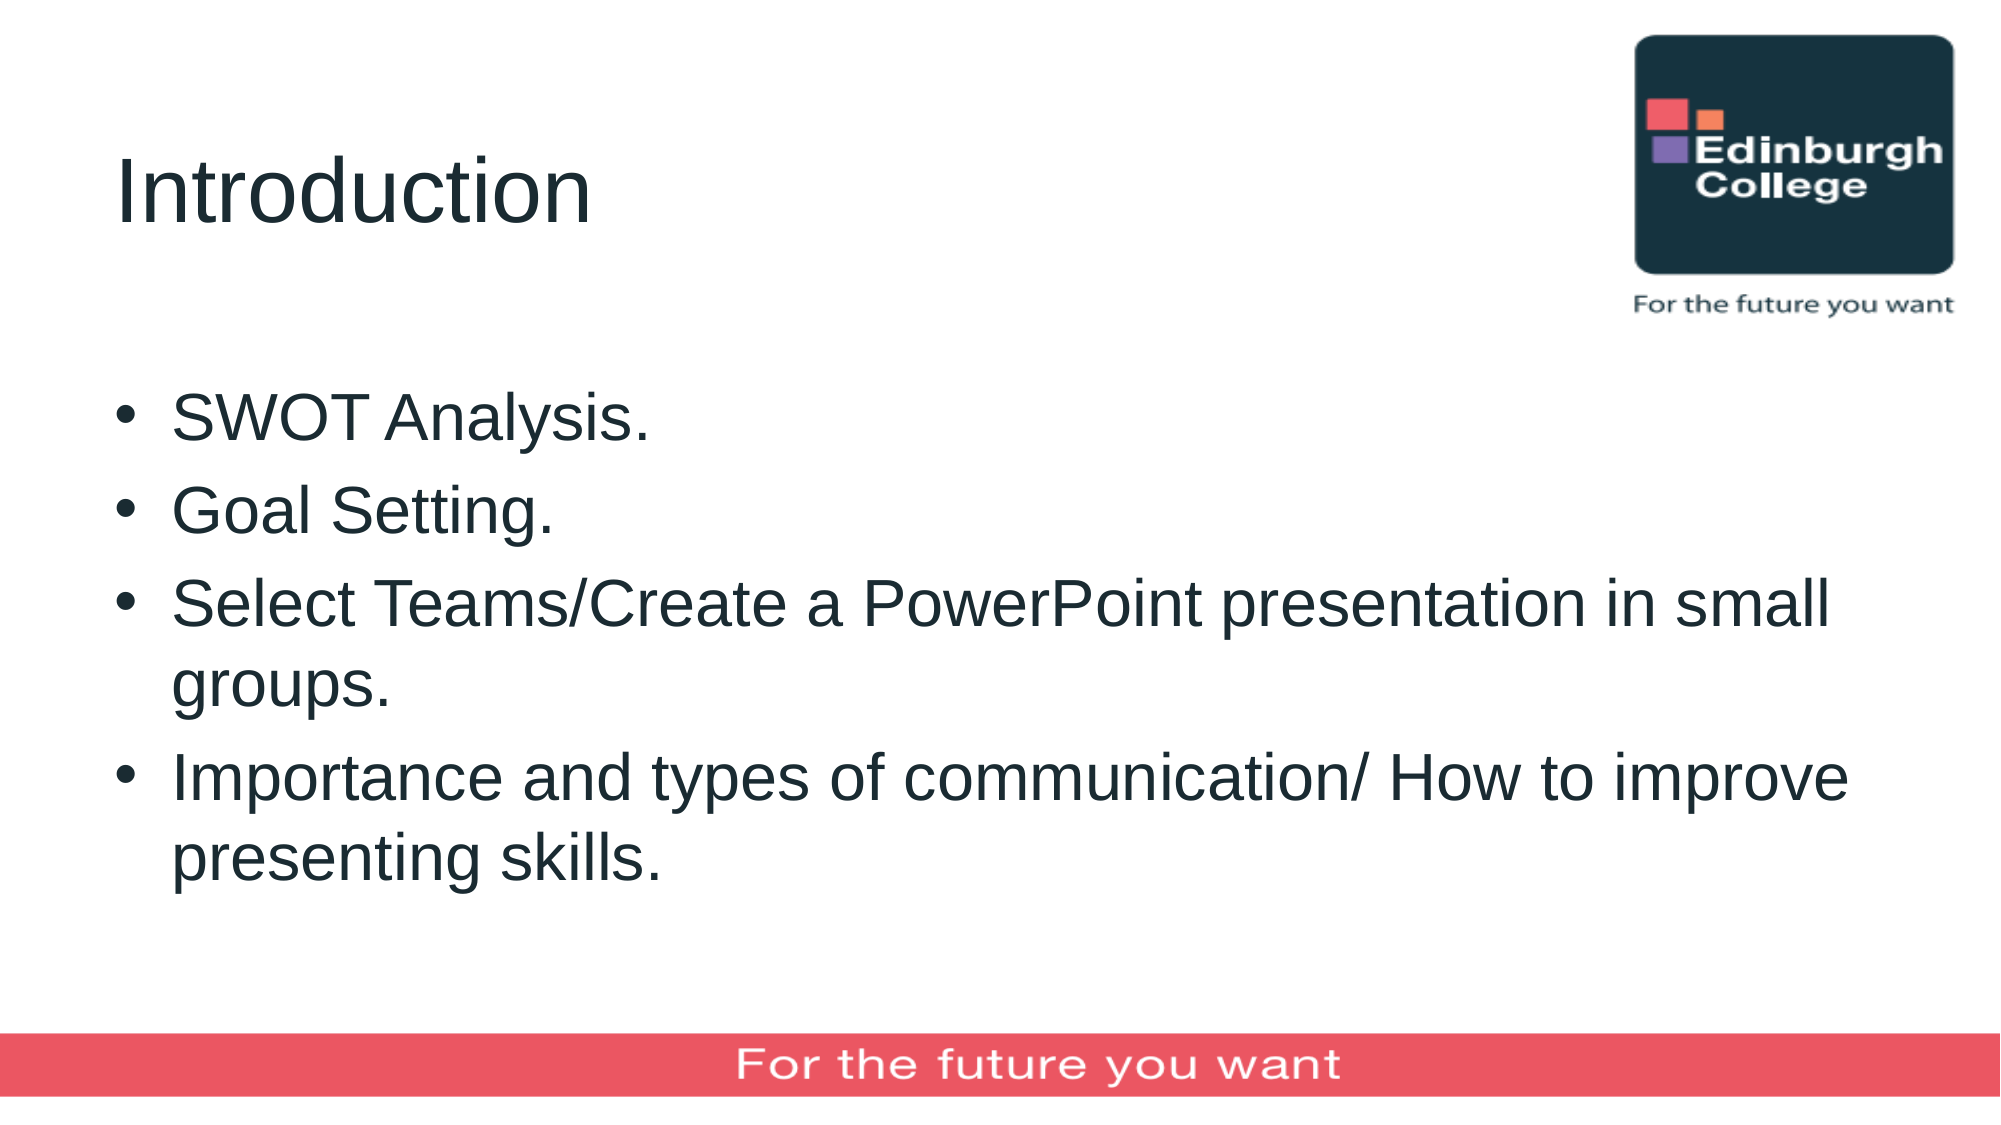

# Introduction
SWOT Analysis.
Goal Setting.
Select Teams/Create a PowerPoint presentation in small groups.
Importance and types of communication/ How to improve presenting skills.